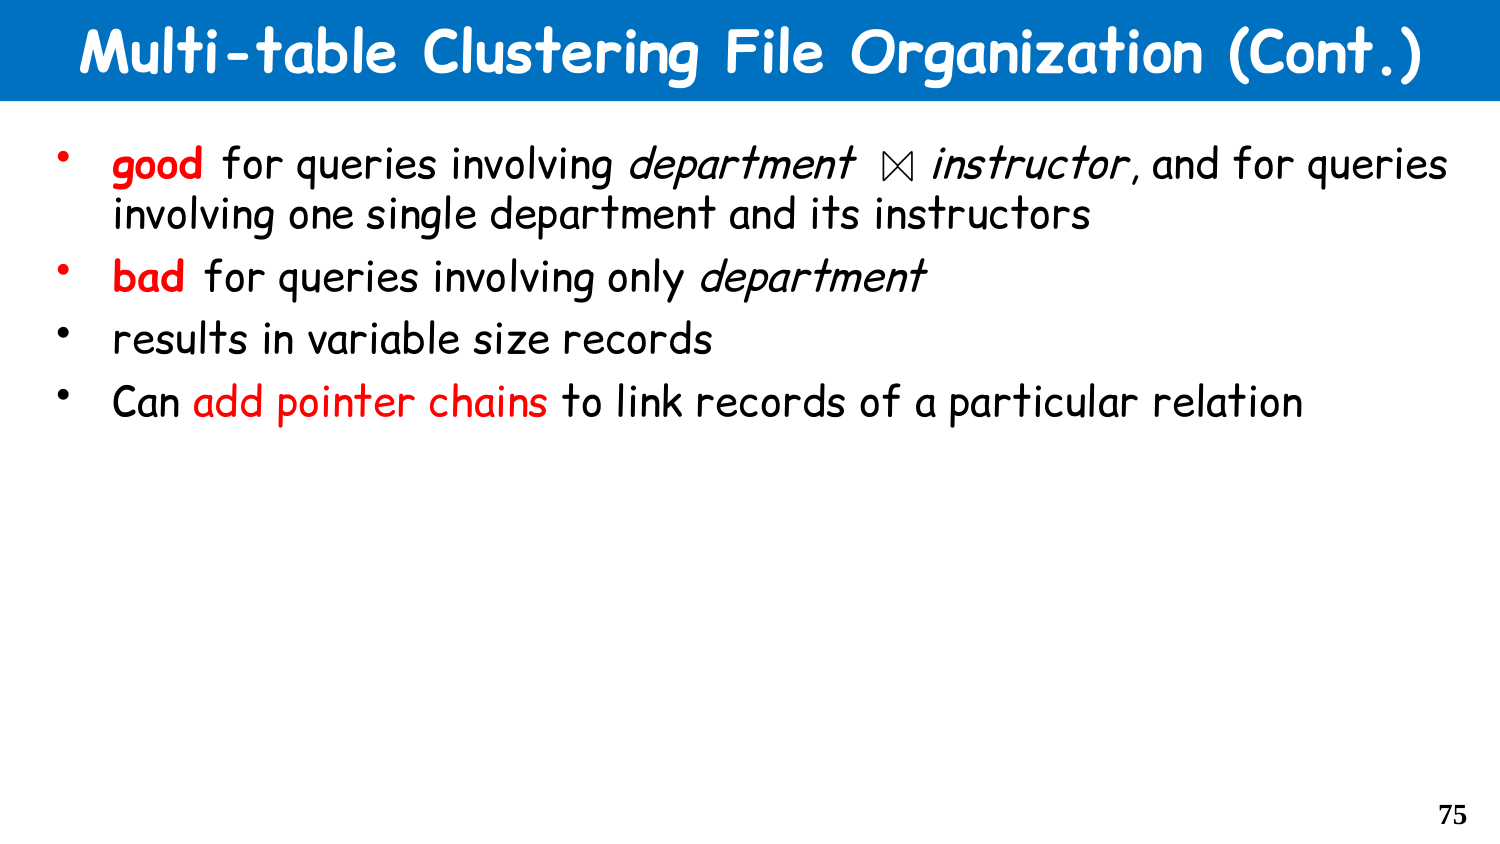

# Multi-table Clustering File Organization (Cont.)
good for queries involving department  ⨝ instructor, and for queries involving one single department and its instructors
bad for queries involving only department
results in variable size records
Can add pointer chains to link records of a particular relation